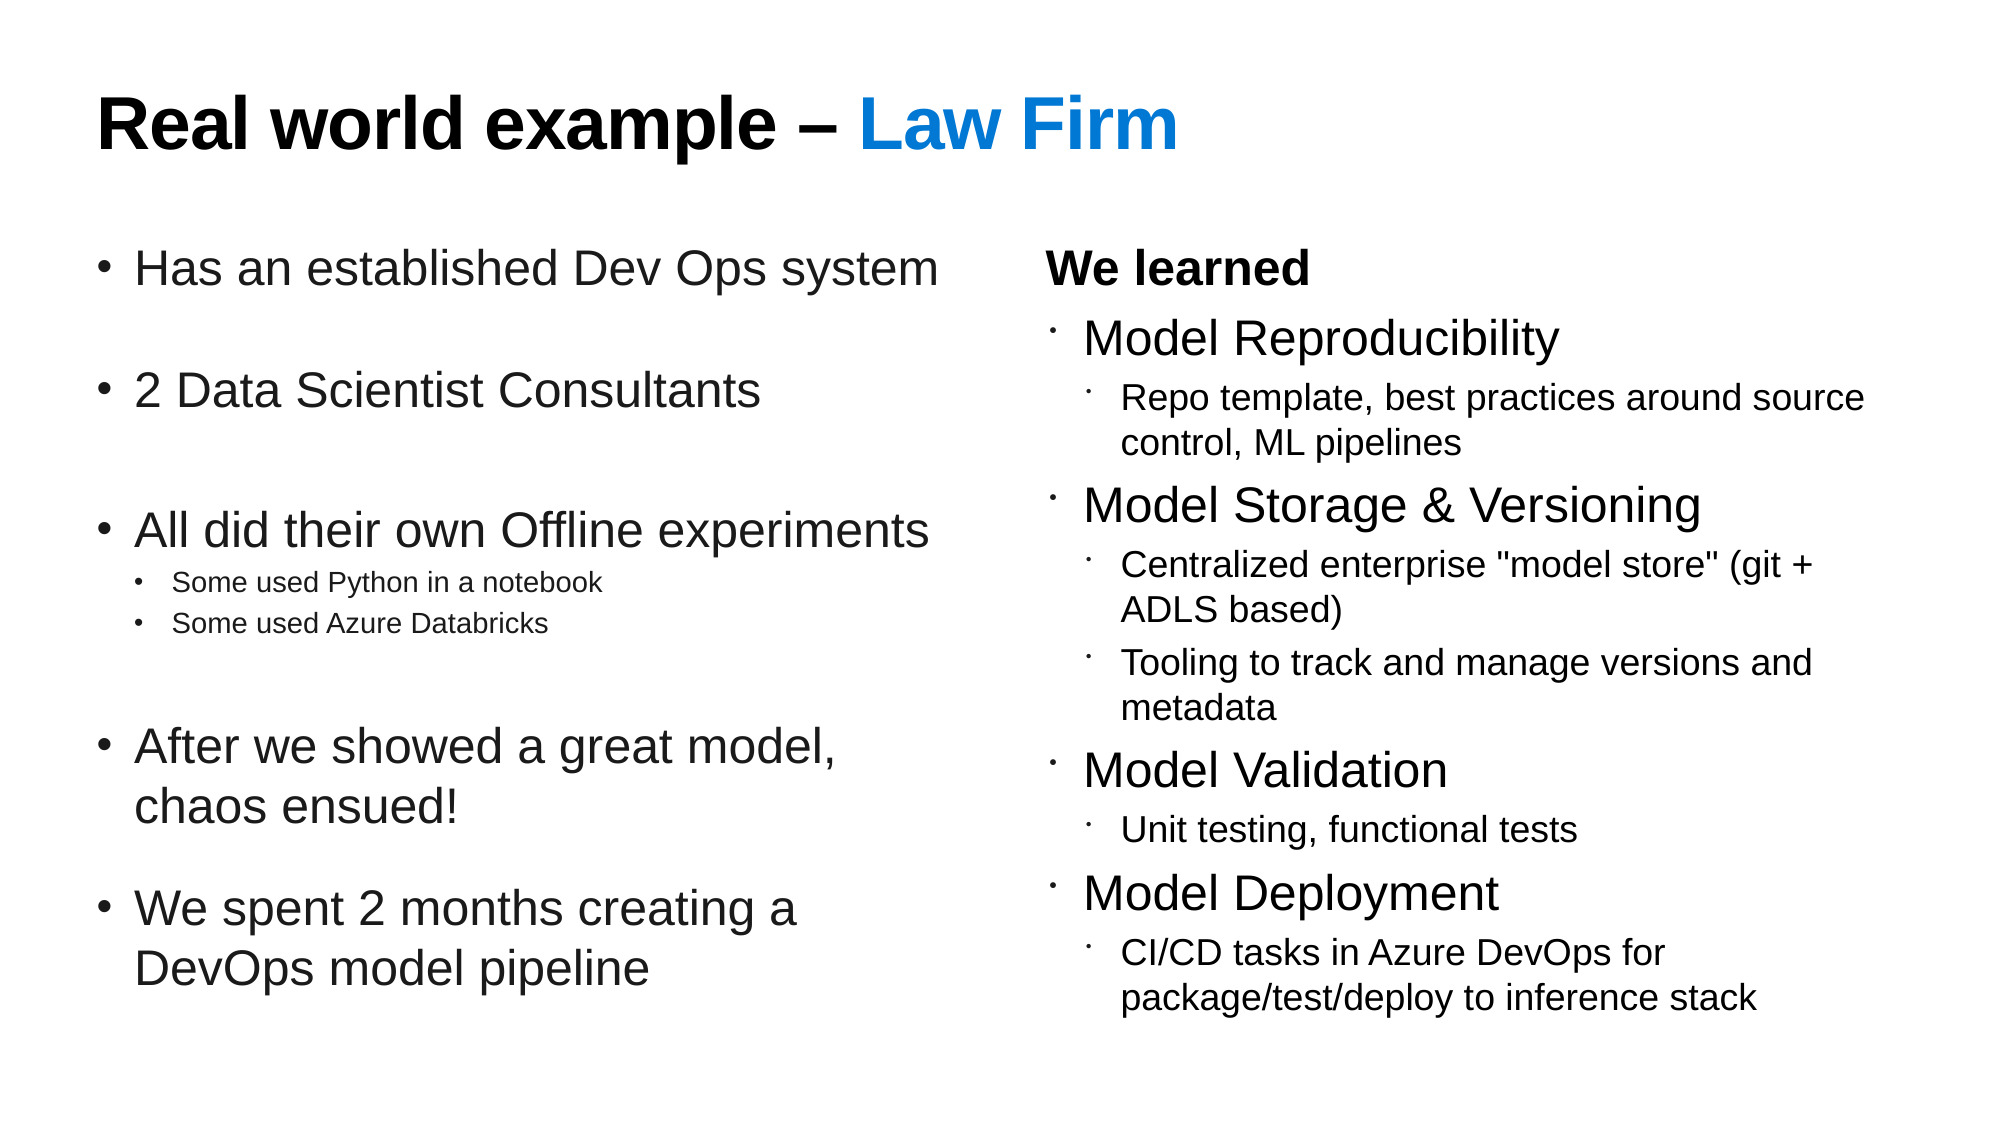

# Real world example – Law Firm
Has an established Dev Ops system

2 Data Scientist Consultants

All did their own Offline experiments
Some used Python in a notebook
Some used Azure Databricks

After we showed a great model, chaos ensued!

We spent 2 months creating a DevOps model pipeline
We learned
Model Reproducibility
Repo template, best practices around source control, ML pipelines
Model Storage & Versioning
Centralized enterprise "model store" (git + ADLS based)
Tooling to track and manage versions and metadata
Model Validation
Unit testing, functional tests
Model Deployment
CI/CD tasks in Azure DevOps for package/test/deploy to inference stack